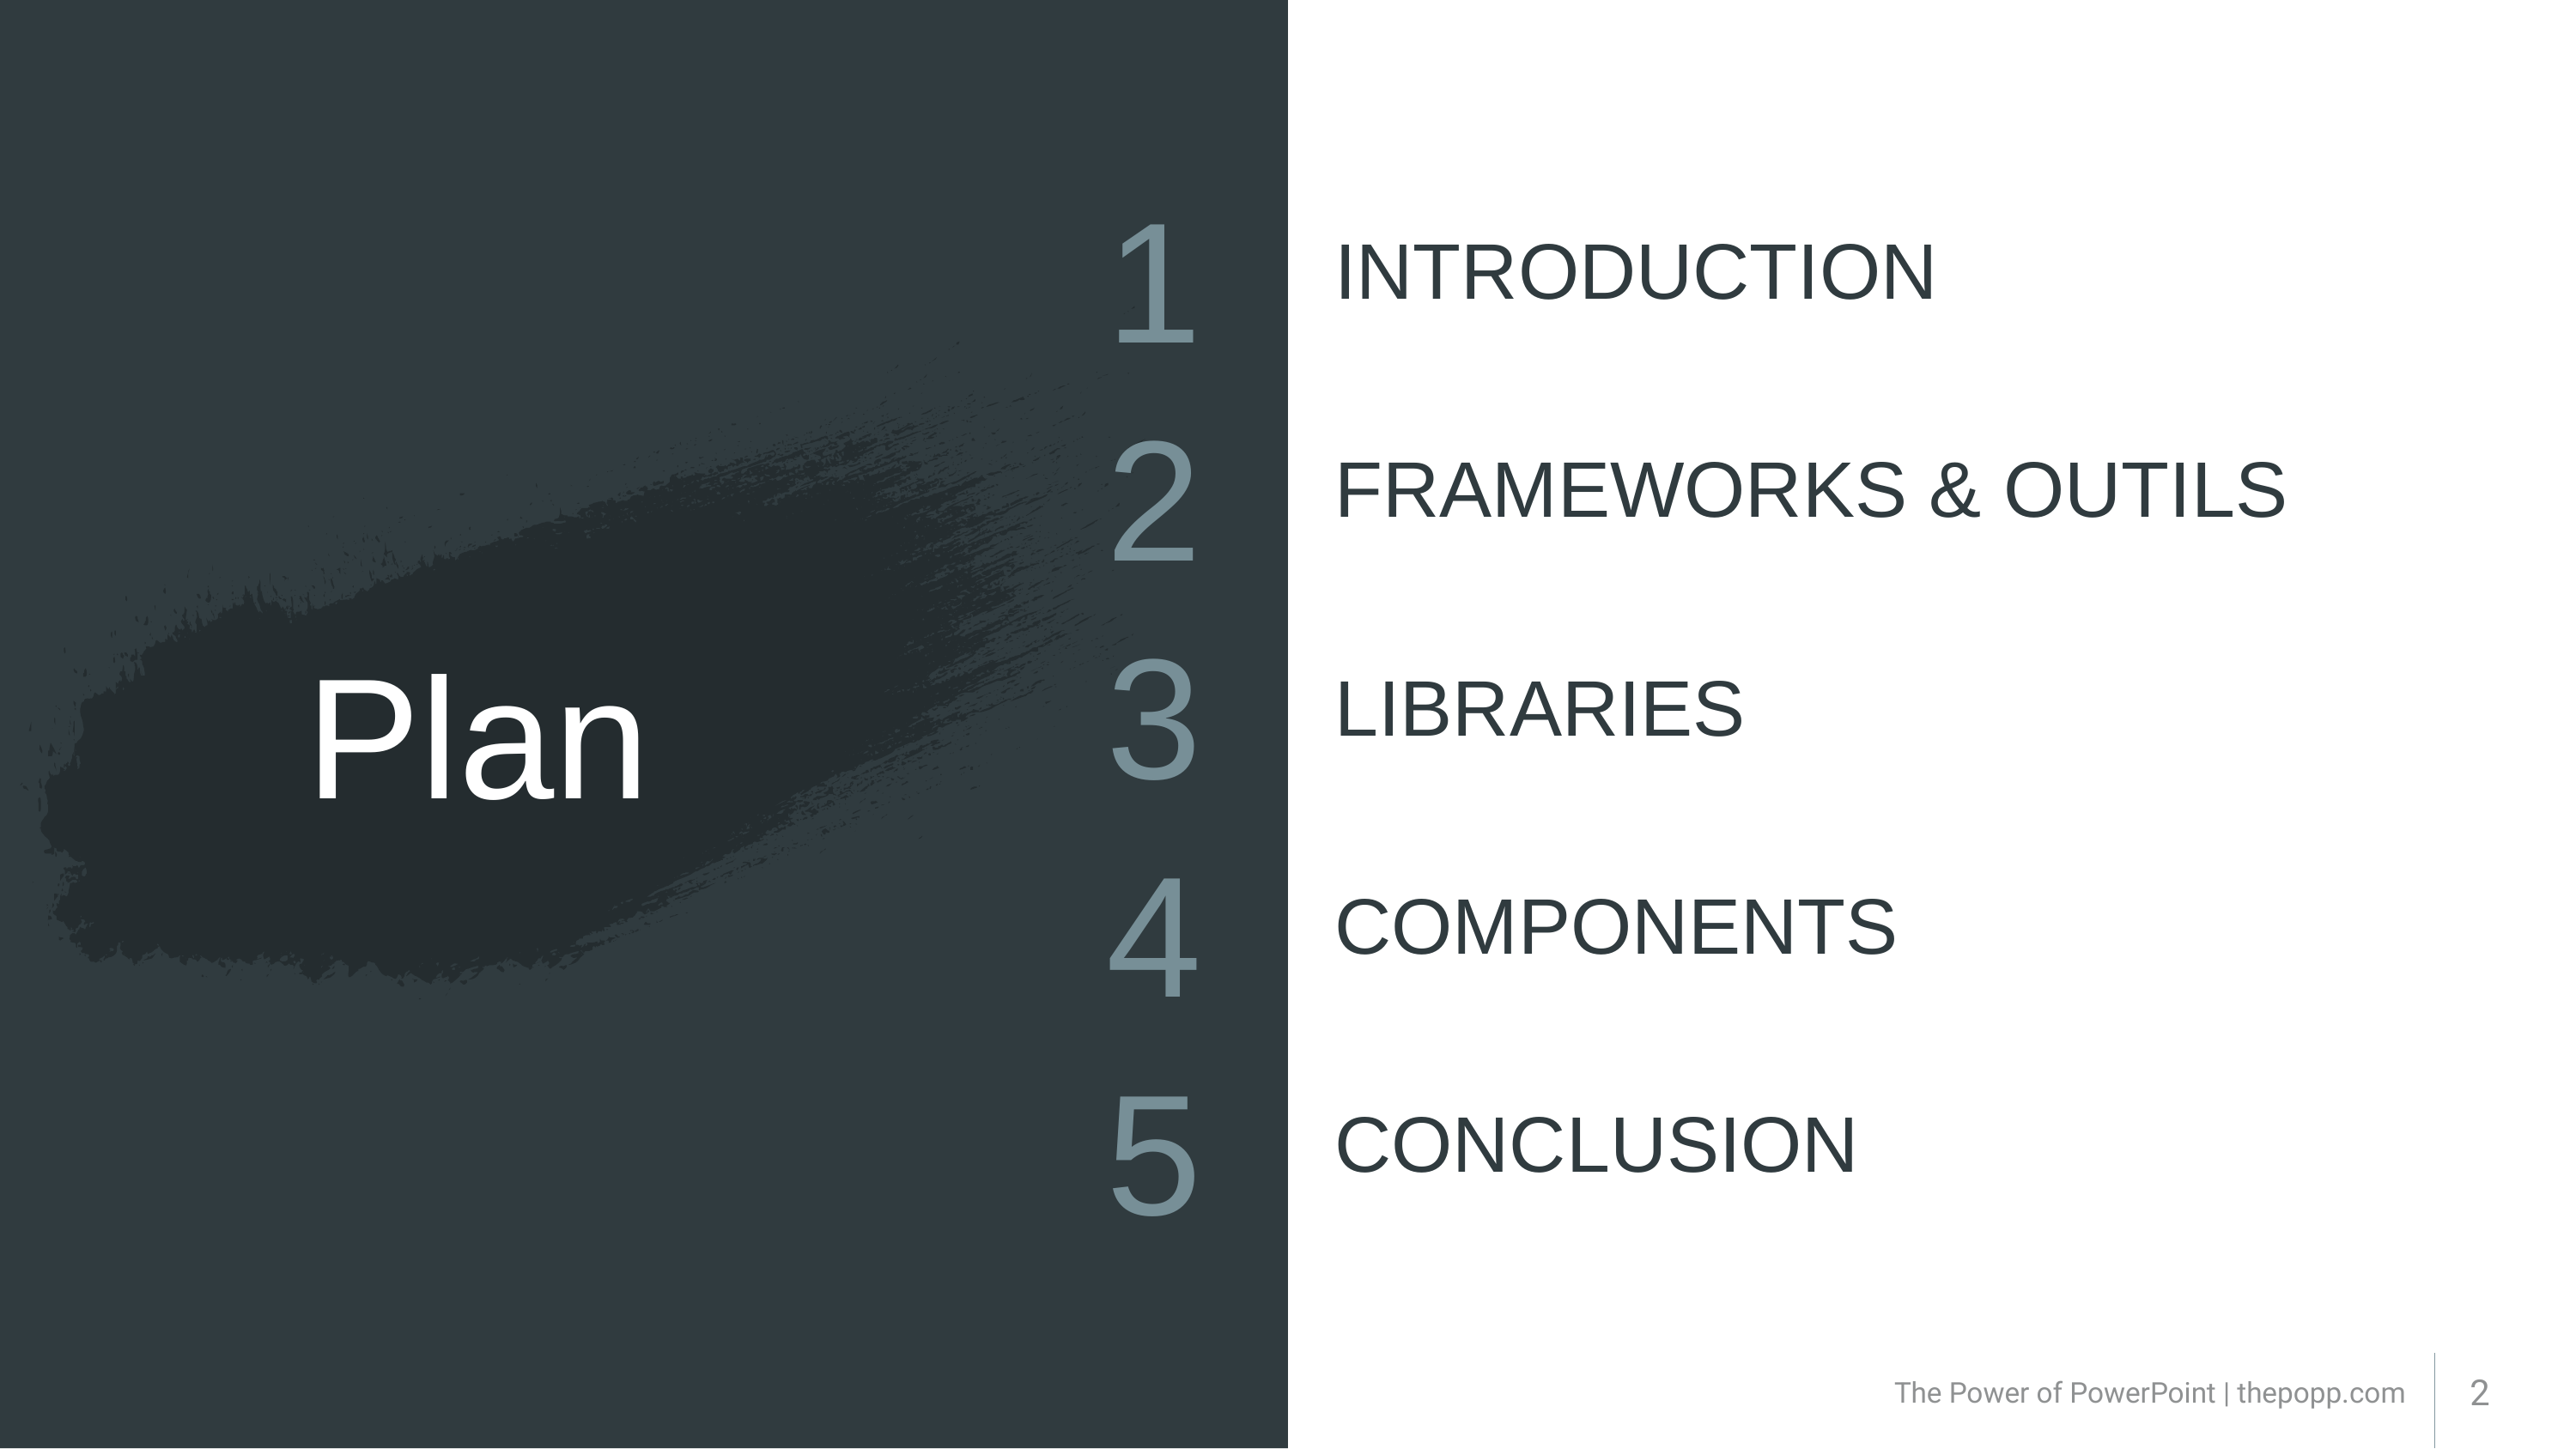

1
INTRODUCTION
2
FRAMEWORKS & OUTILS
# Plan
3
LIBRARIES
4
COMPONENTS
5
CONCLUSION
2
The Power of PowerPoint | thepopp.com